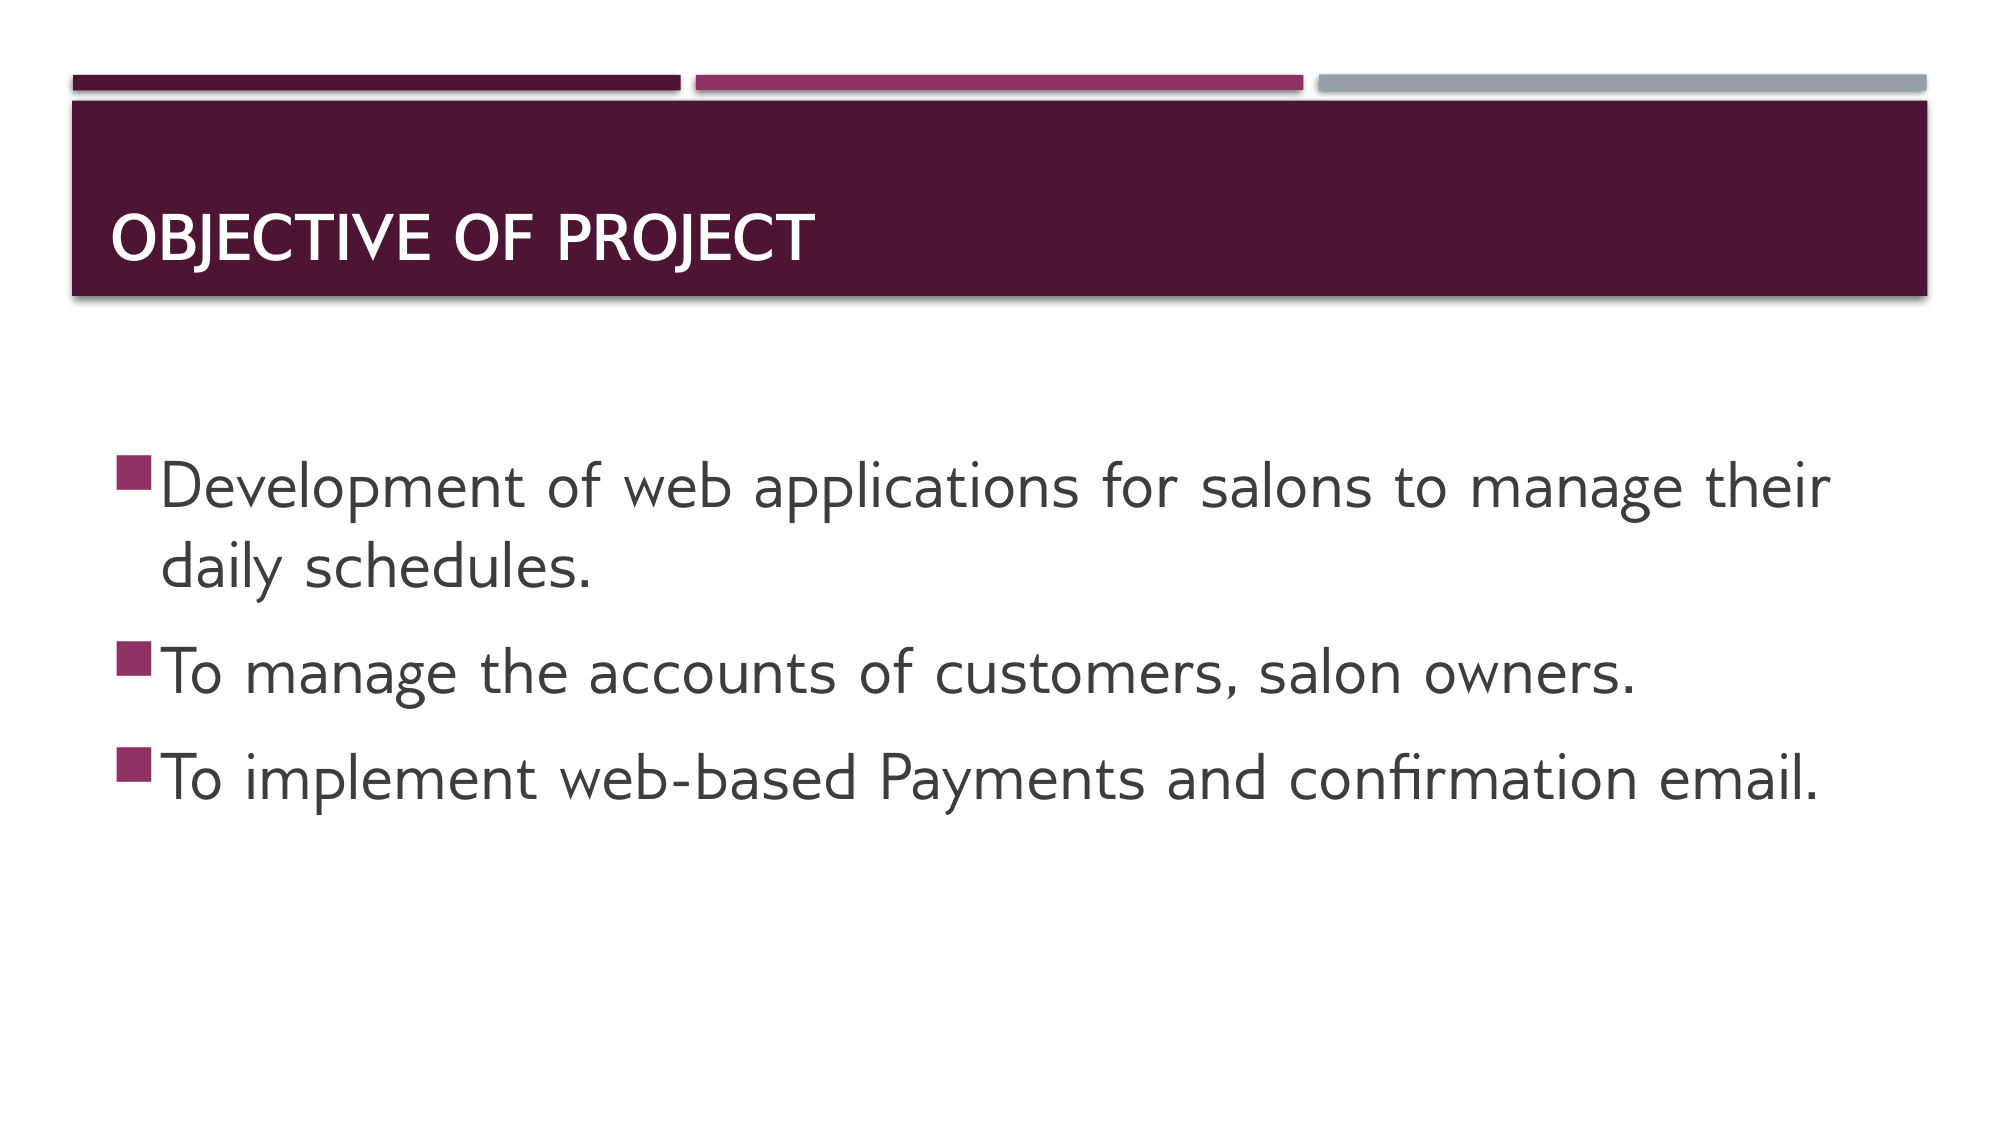

# OBJECTIVE OF PROJECT
Development of web applications for salons to manage their daily schedules.
To manage the accounts of customers, salon owners.
To implement web-based Payments and confirmation email.